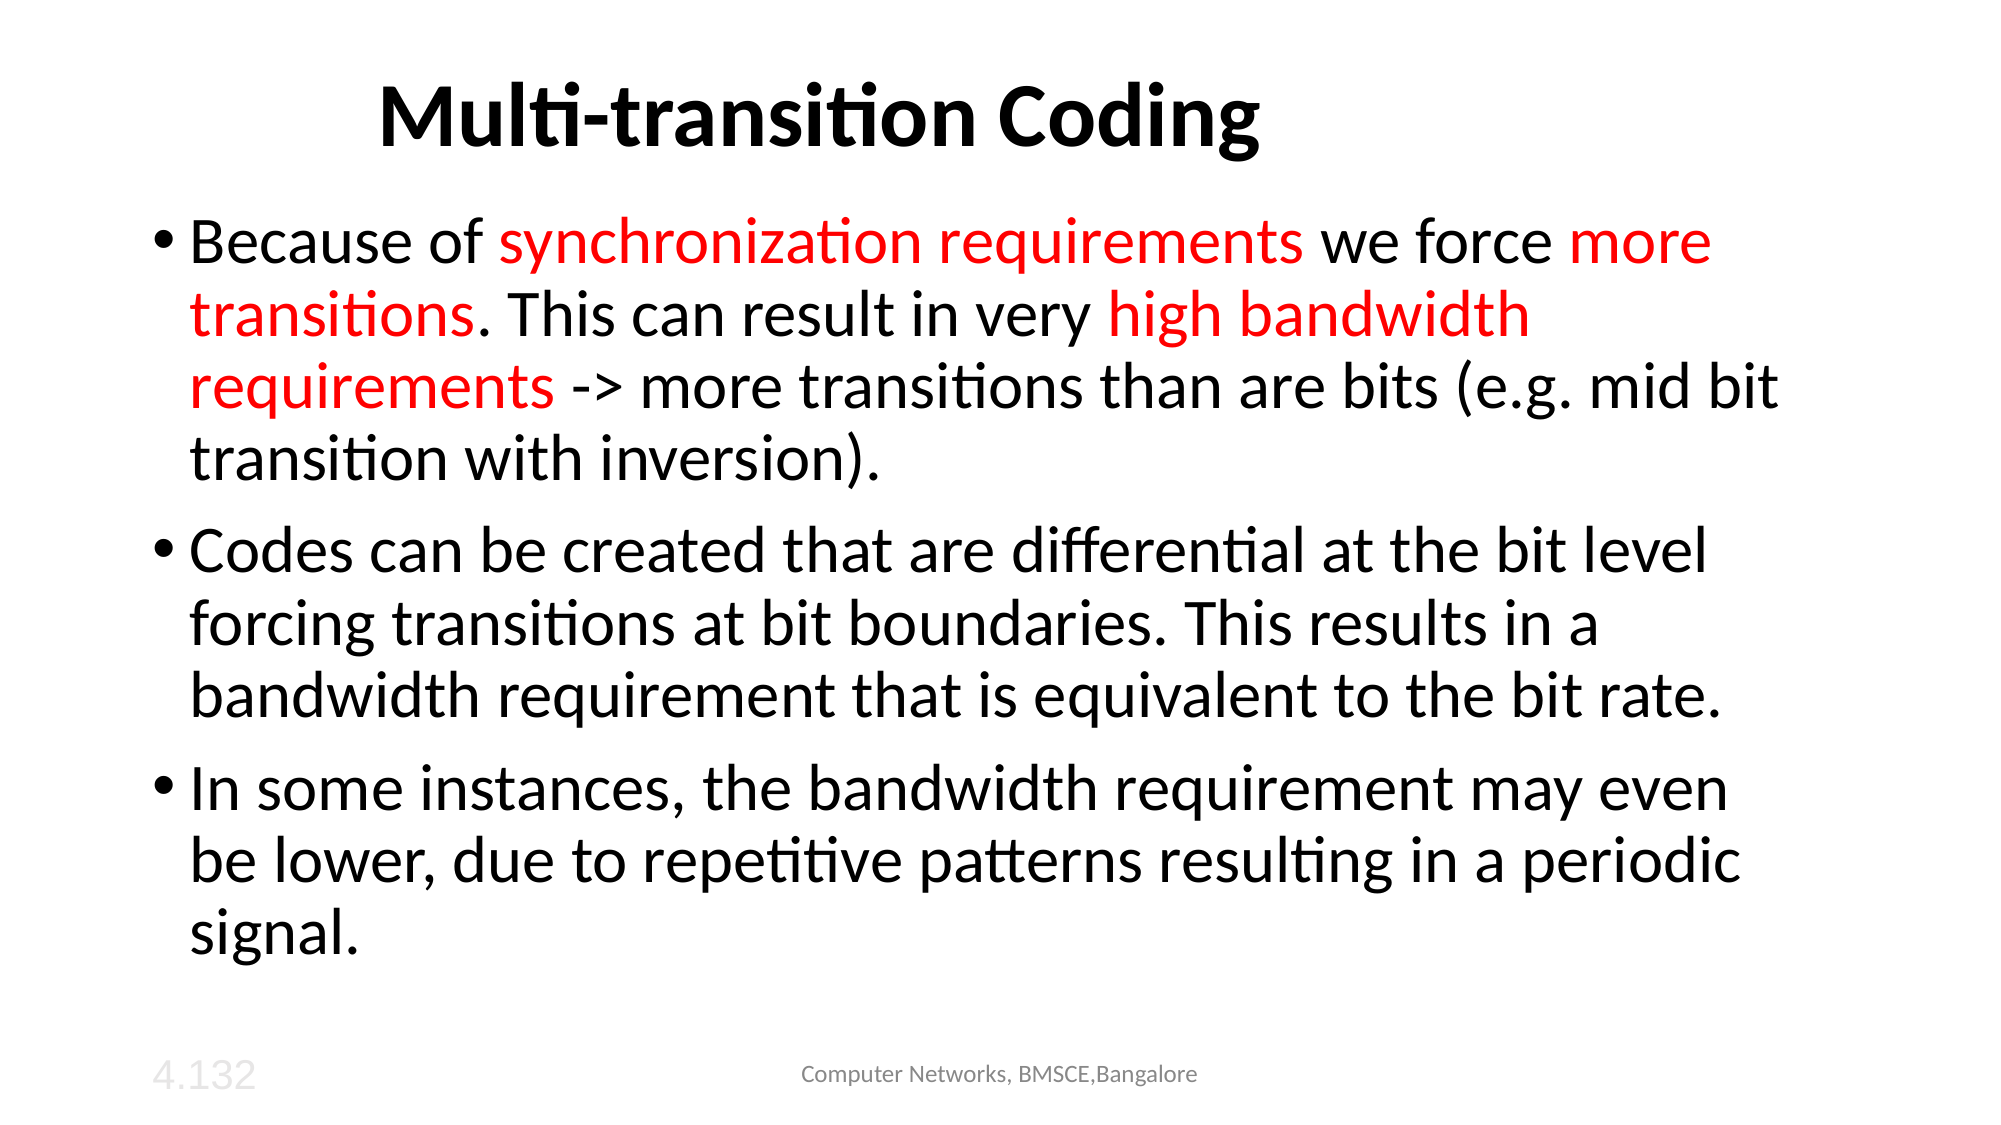

# Multi-transition Coding
Because of synchronization requirements we force more transitions. This can result in very high bandwidth requirements -> more transitions than are bits (e.g. mid bit transition with inversion).
Codes can be created that are differential at the bit level forcing transitions at bit boundaries. This results in a bandwidth requirement that is equivalent to the bit rate.
In some instances, the bandwidth requirement may even be lower, due to repetitive patterns resulting in a periodic signal.

4.132
Computer Networks, BMSCE,Bangalore